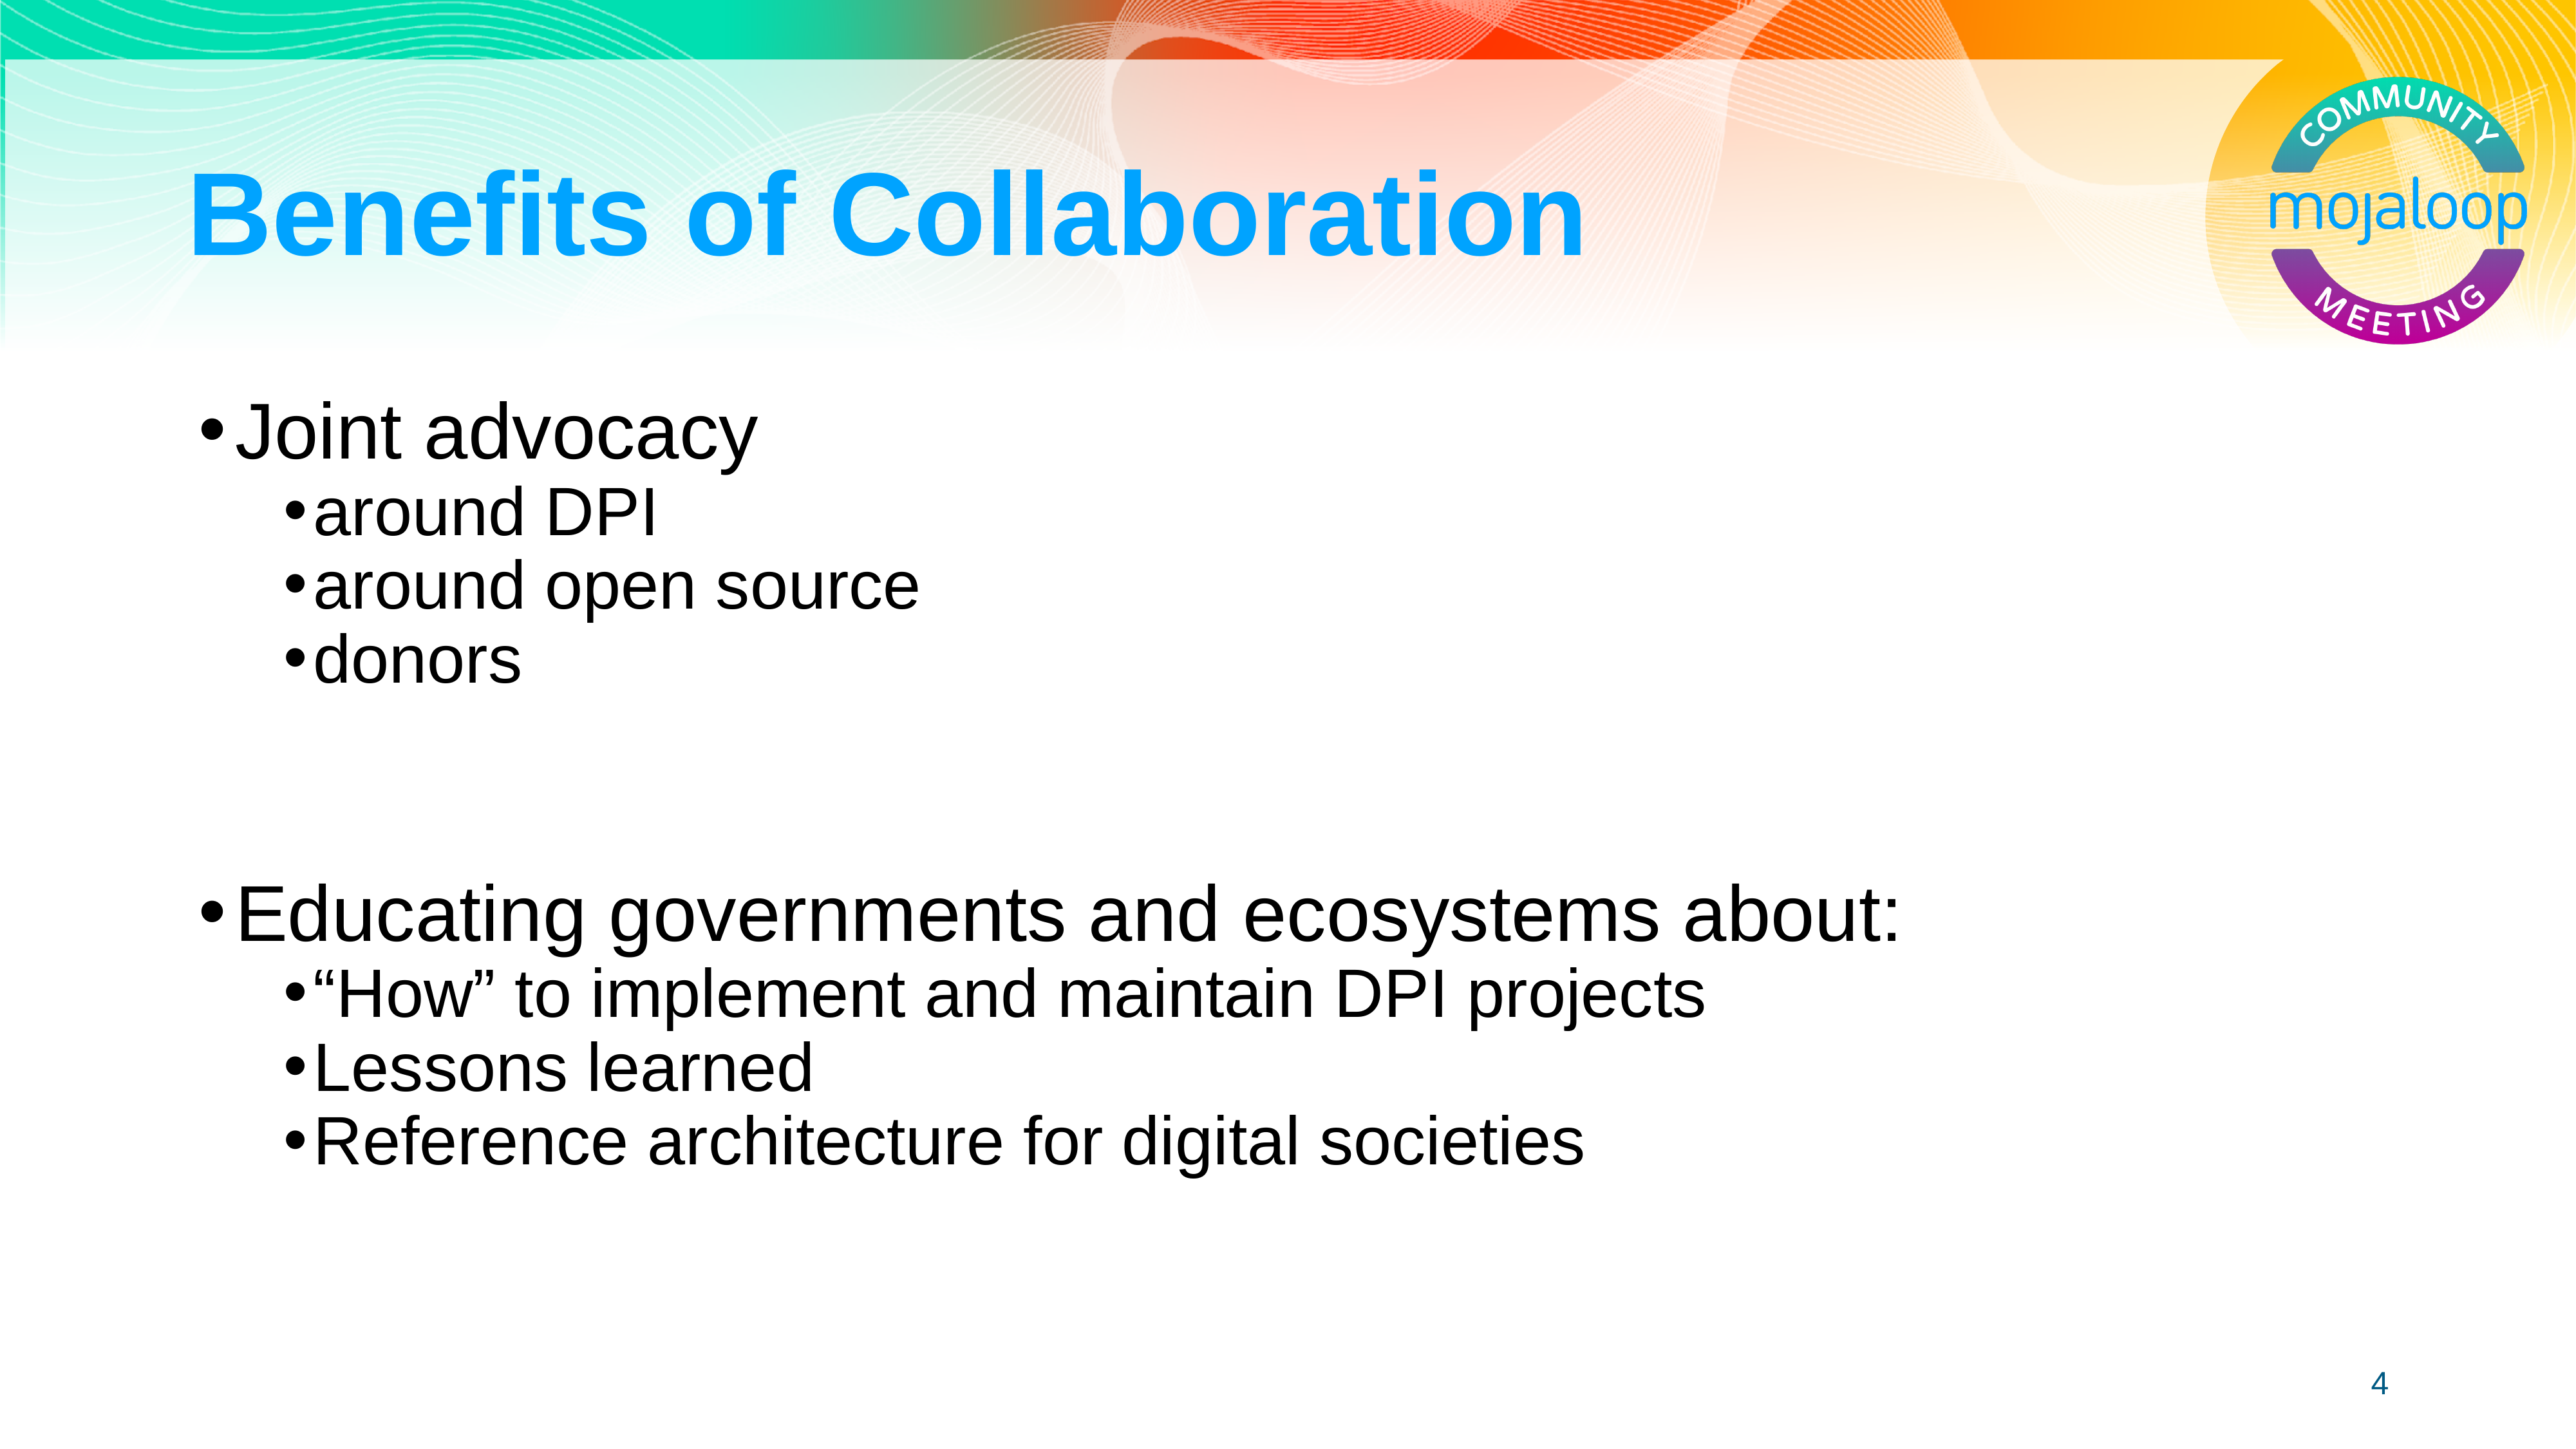

# Benefits of Collaboration
Joint advocacy
around DPI
around open source
donors

Educating governments and ecosystems about:
“How” to implement and maintain DPI projects
Lessons learned
Reference architecture for digital societies

4